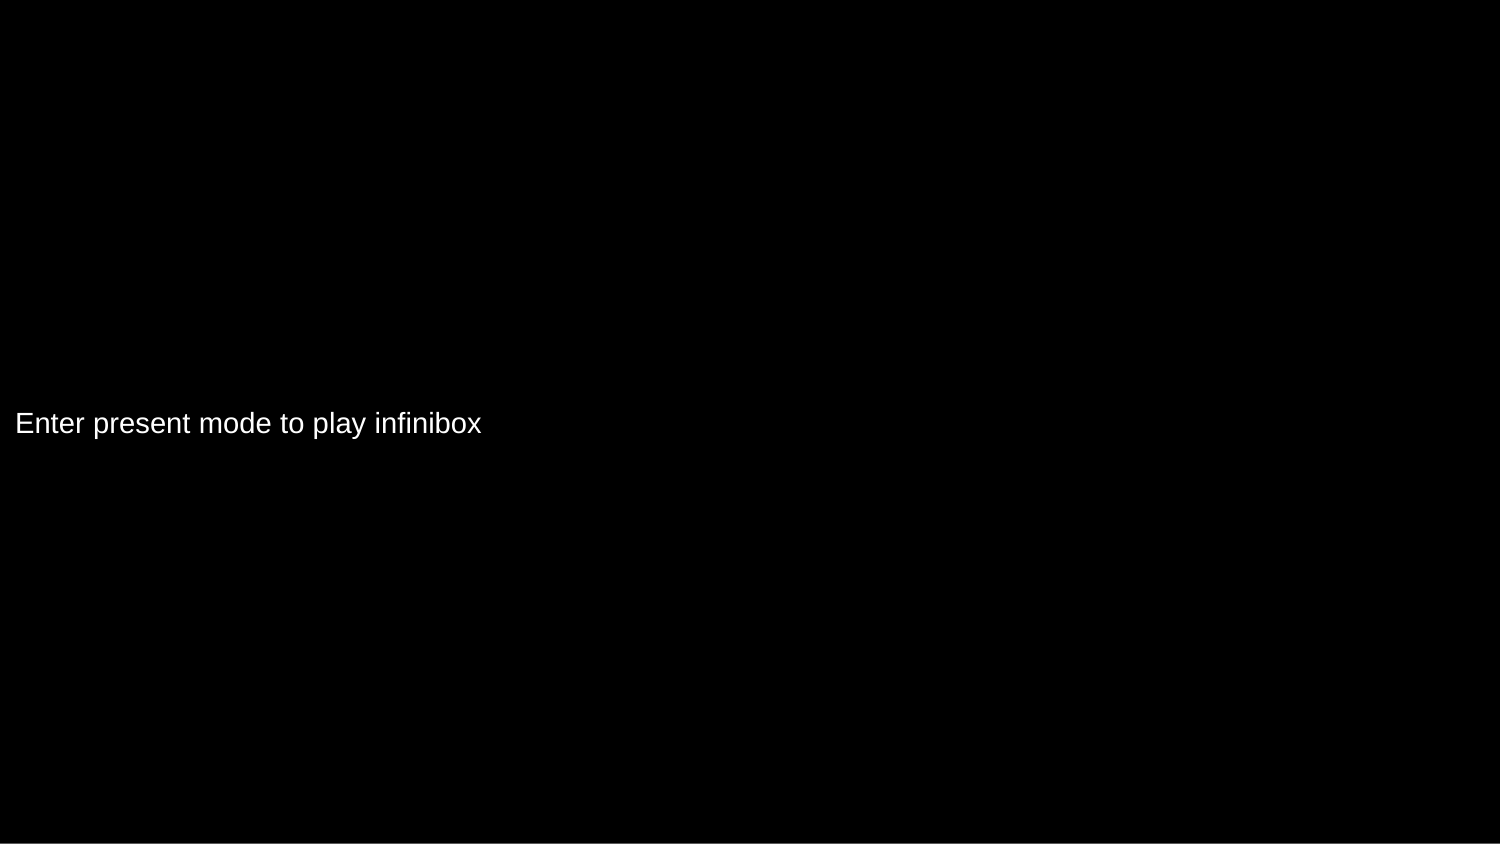

Enter present mode to play infinibox
# Welcome to the infinibox
euclidean edition